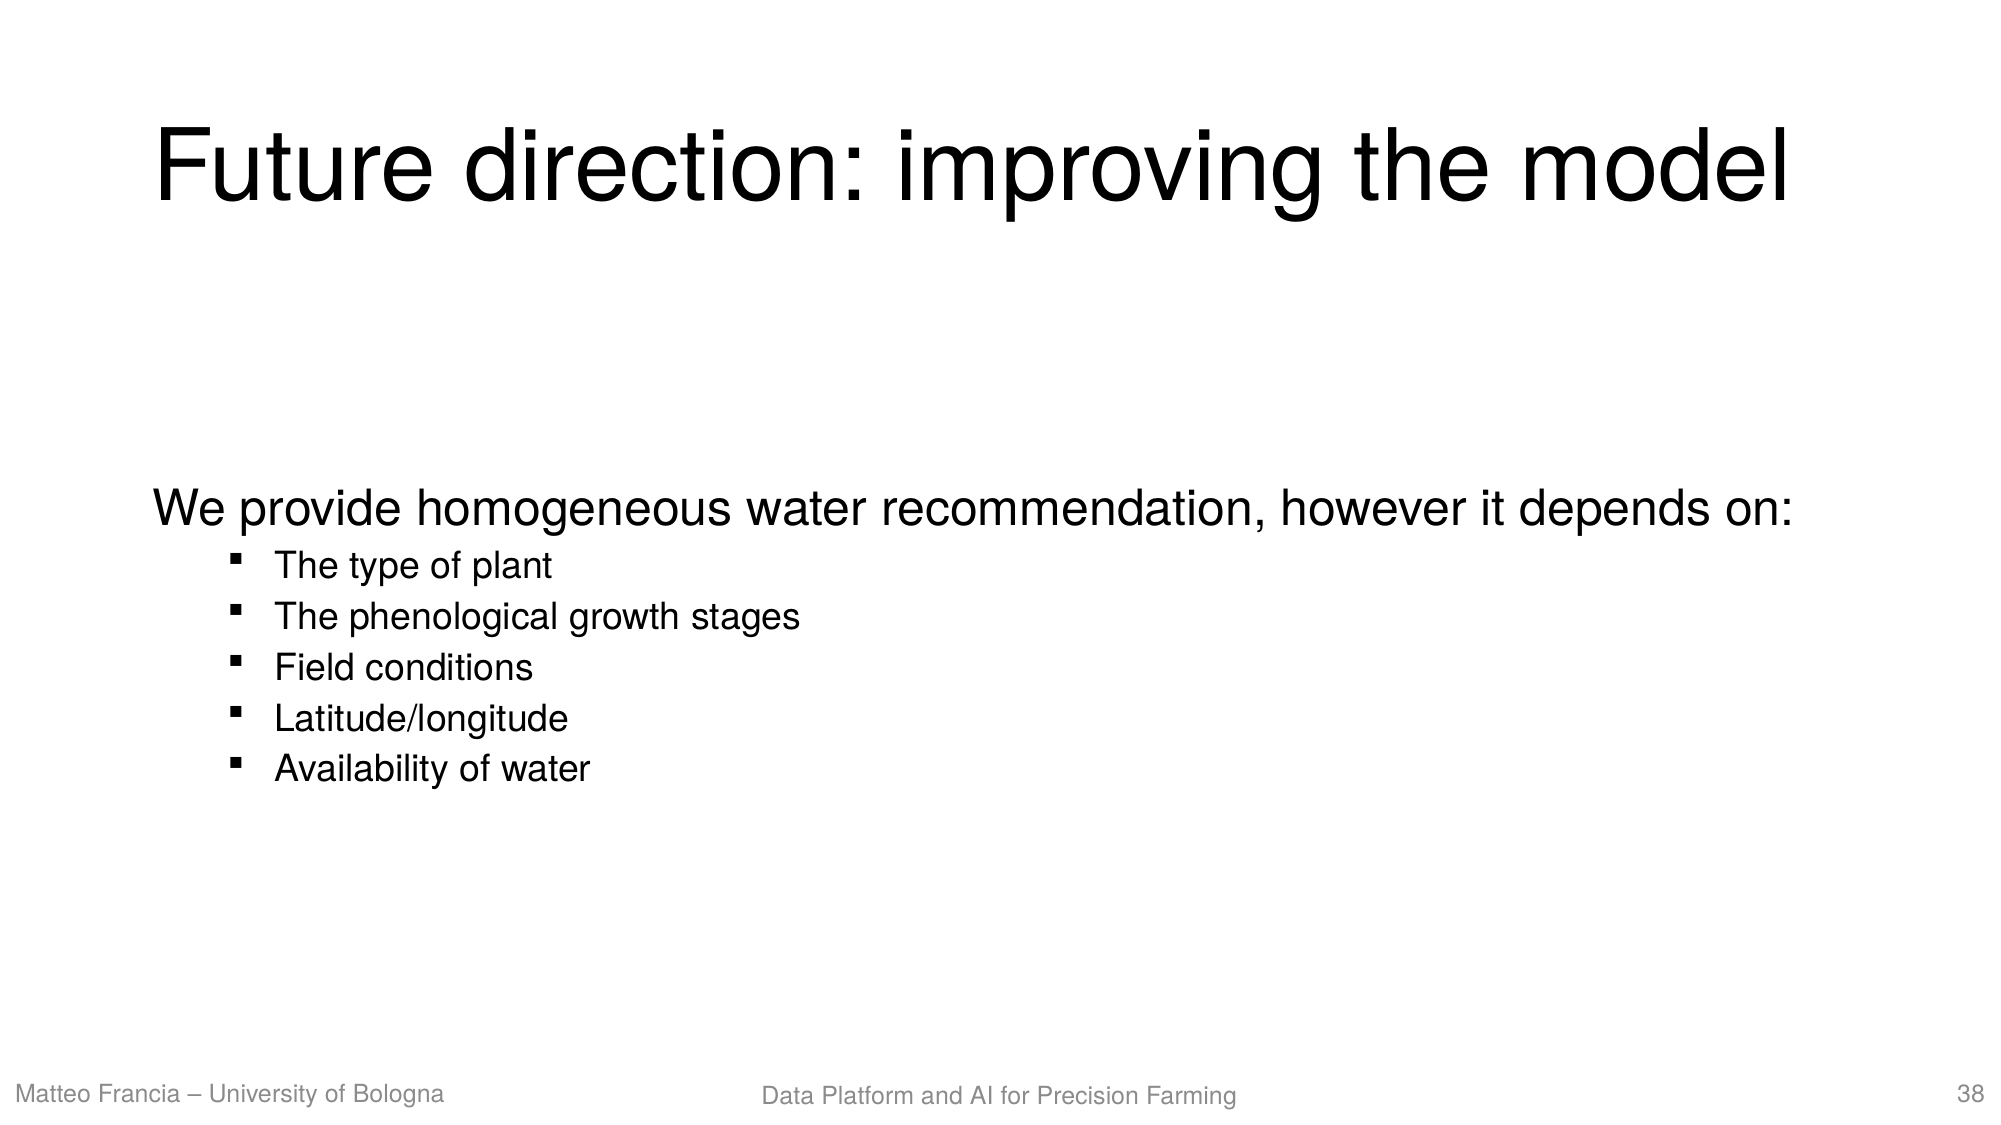

# Future direction: improving the model
We provide homogeneous water recommendation, however it depends on:
The type of plant
The phenological growth stages
Field conditions
Latitude/longitude
Availability of water

38
Matteo Francia – University of Bologna